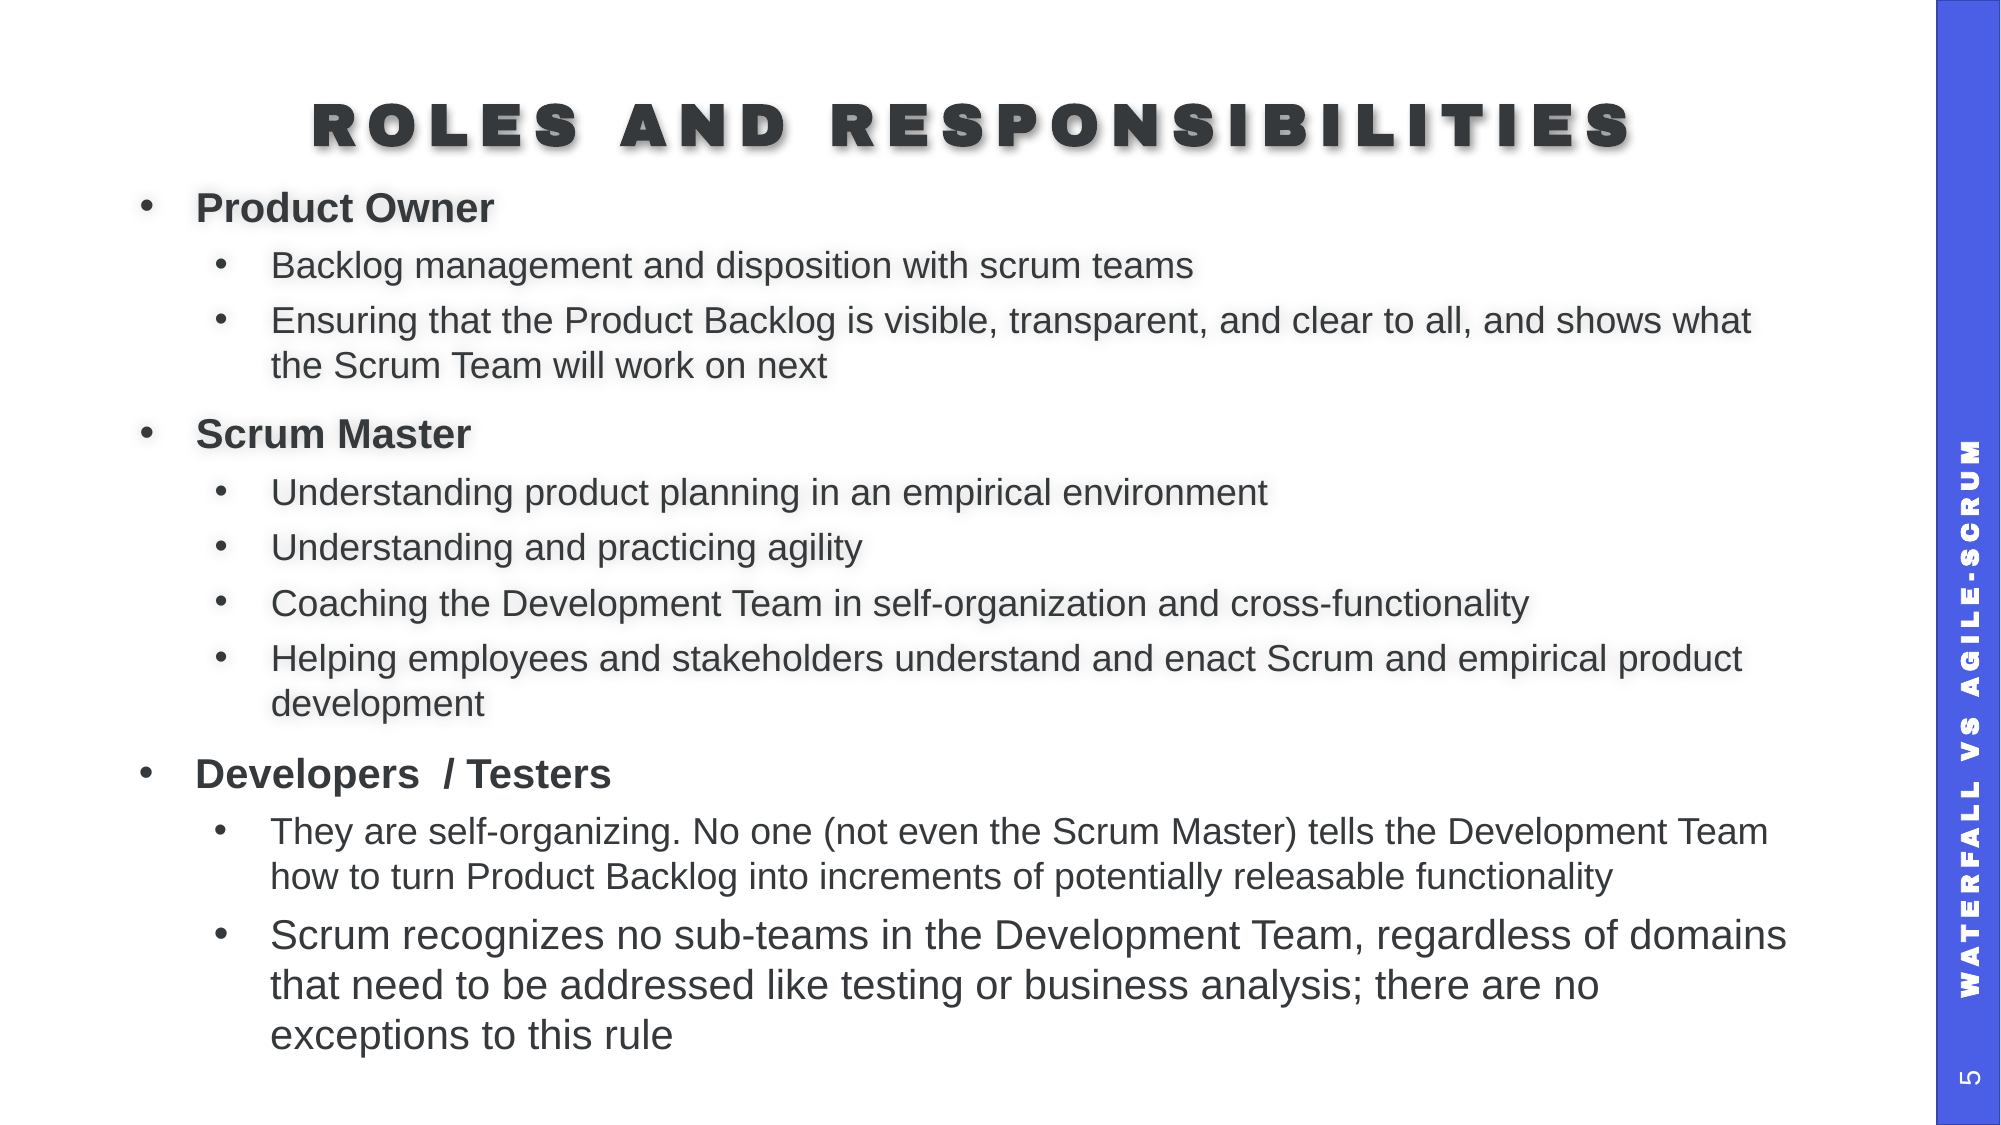

# Roles and Responsibilities
Product Owner
Backlog management and disposition with scrum teams
Ensuring that the Product Backlog is visible, transparent, and clear to all, and shows what the Scrum Team will work on next
Scrum Master
Understanding product planning in an empirical environment
Understanding and practicing agility
Coaching the Development Team in self-organization and cross-functionality
Helping employees and stakeholders understand and enact Scrum and empirical product development

Waterfall vs Agile-Scrum
Developers  / Testers
They are self-organizing. No one (not even the Scrum Master) tells the Development Team how to turn Product Backlog into increments of potentially releasable functionality
Scrum recognizes no sub-teams in the Development Team, regardless of domains that need to be addressed like testing or business analysis; there are no exceptions to this rule
5